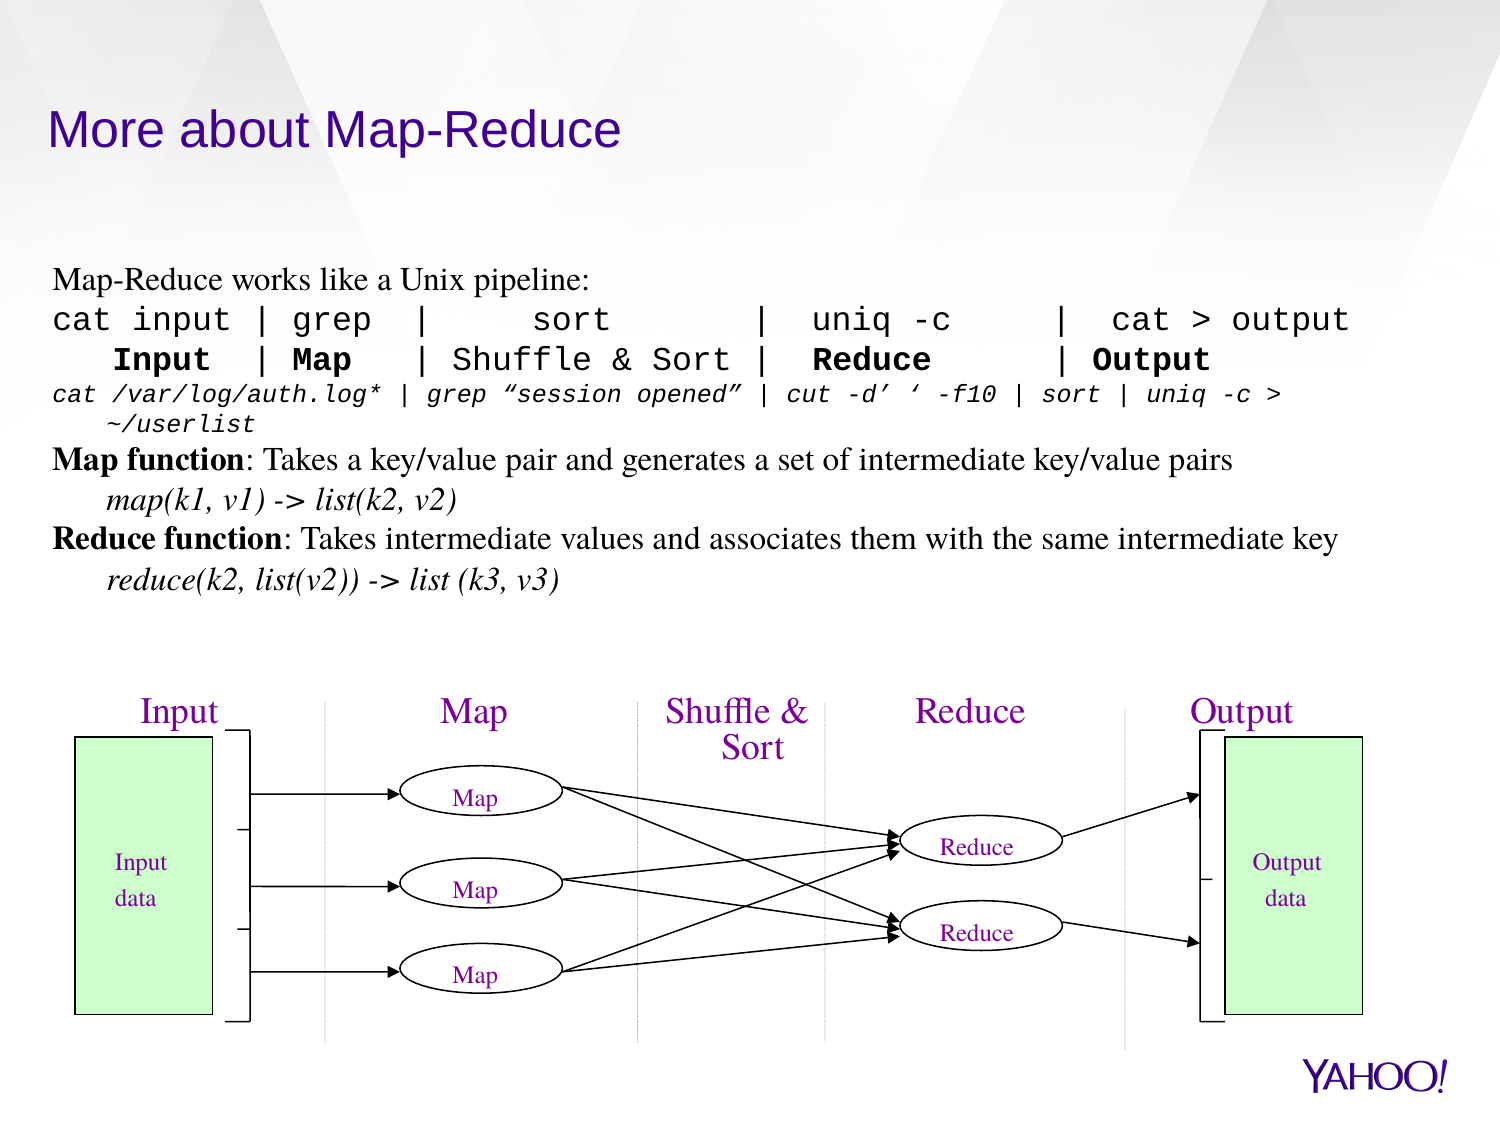

# More about Map-Reduce
Map-Reduce works like a Unix pipeline:
cat input | grep  |     sort       |  uniq -c     |  cat > output
   Input  | Map   | Shuffle & Sort |  Reduce      | Output
cat /var/log/auth.log* | grep “session opened” | cut -d’ ‘ -f10 | sort | uniq -c > ~/userlist
Map function: Takes a key/value pair and generates a set of intermediate key/value pairs         map(k1, v1) -> list(k2, v2)
Reduce function: Takes intermediate values and associates them with the same intermediate key      reduce(k2, list(v2)) -> list (k3, v3)
Input
Map
Shuffle & Sort
Reduce
Output

Map

Reduce

Input
data

Output
  data

Map

Reduce

Map